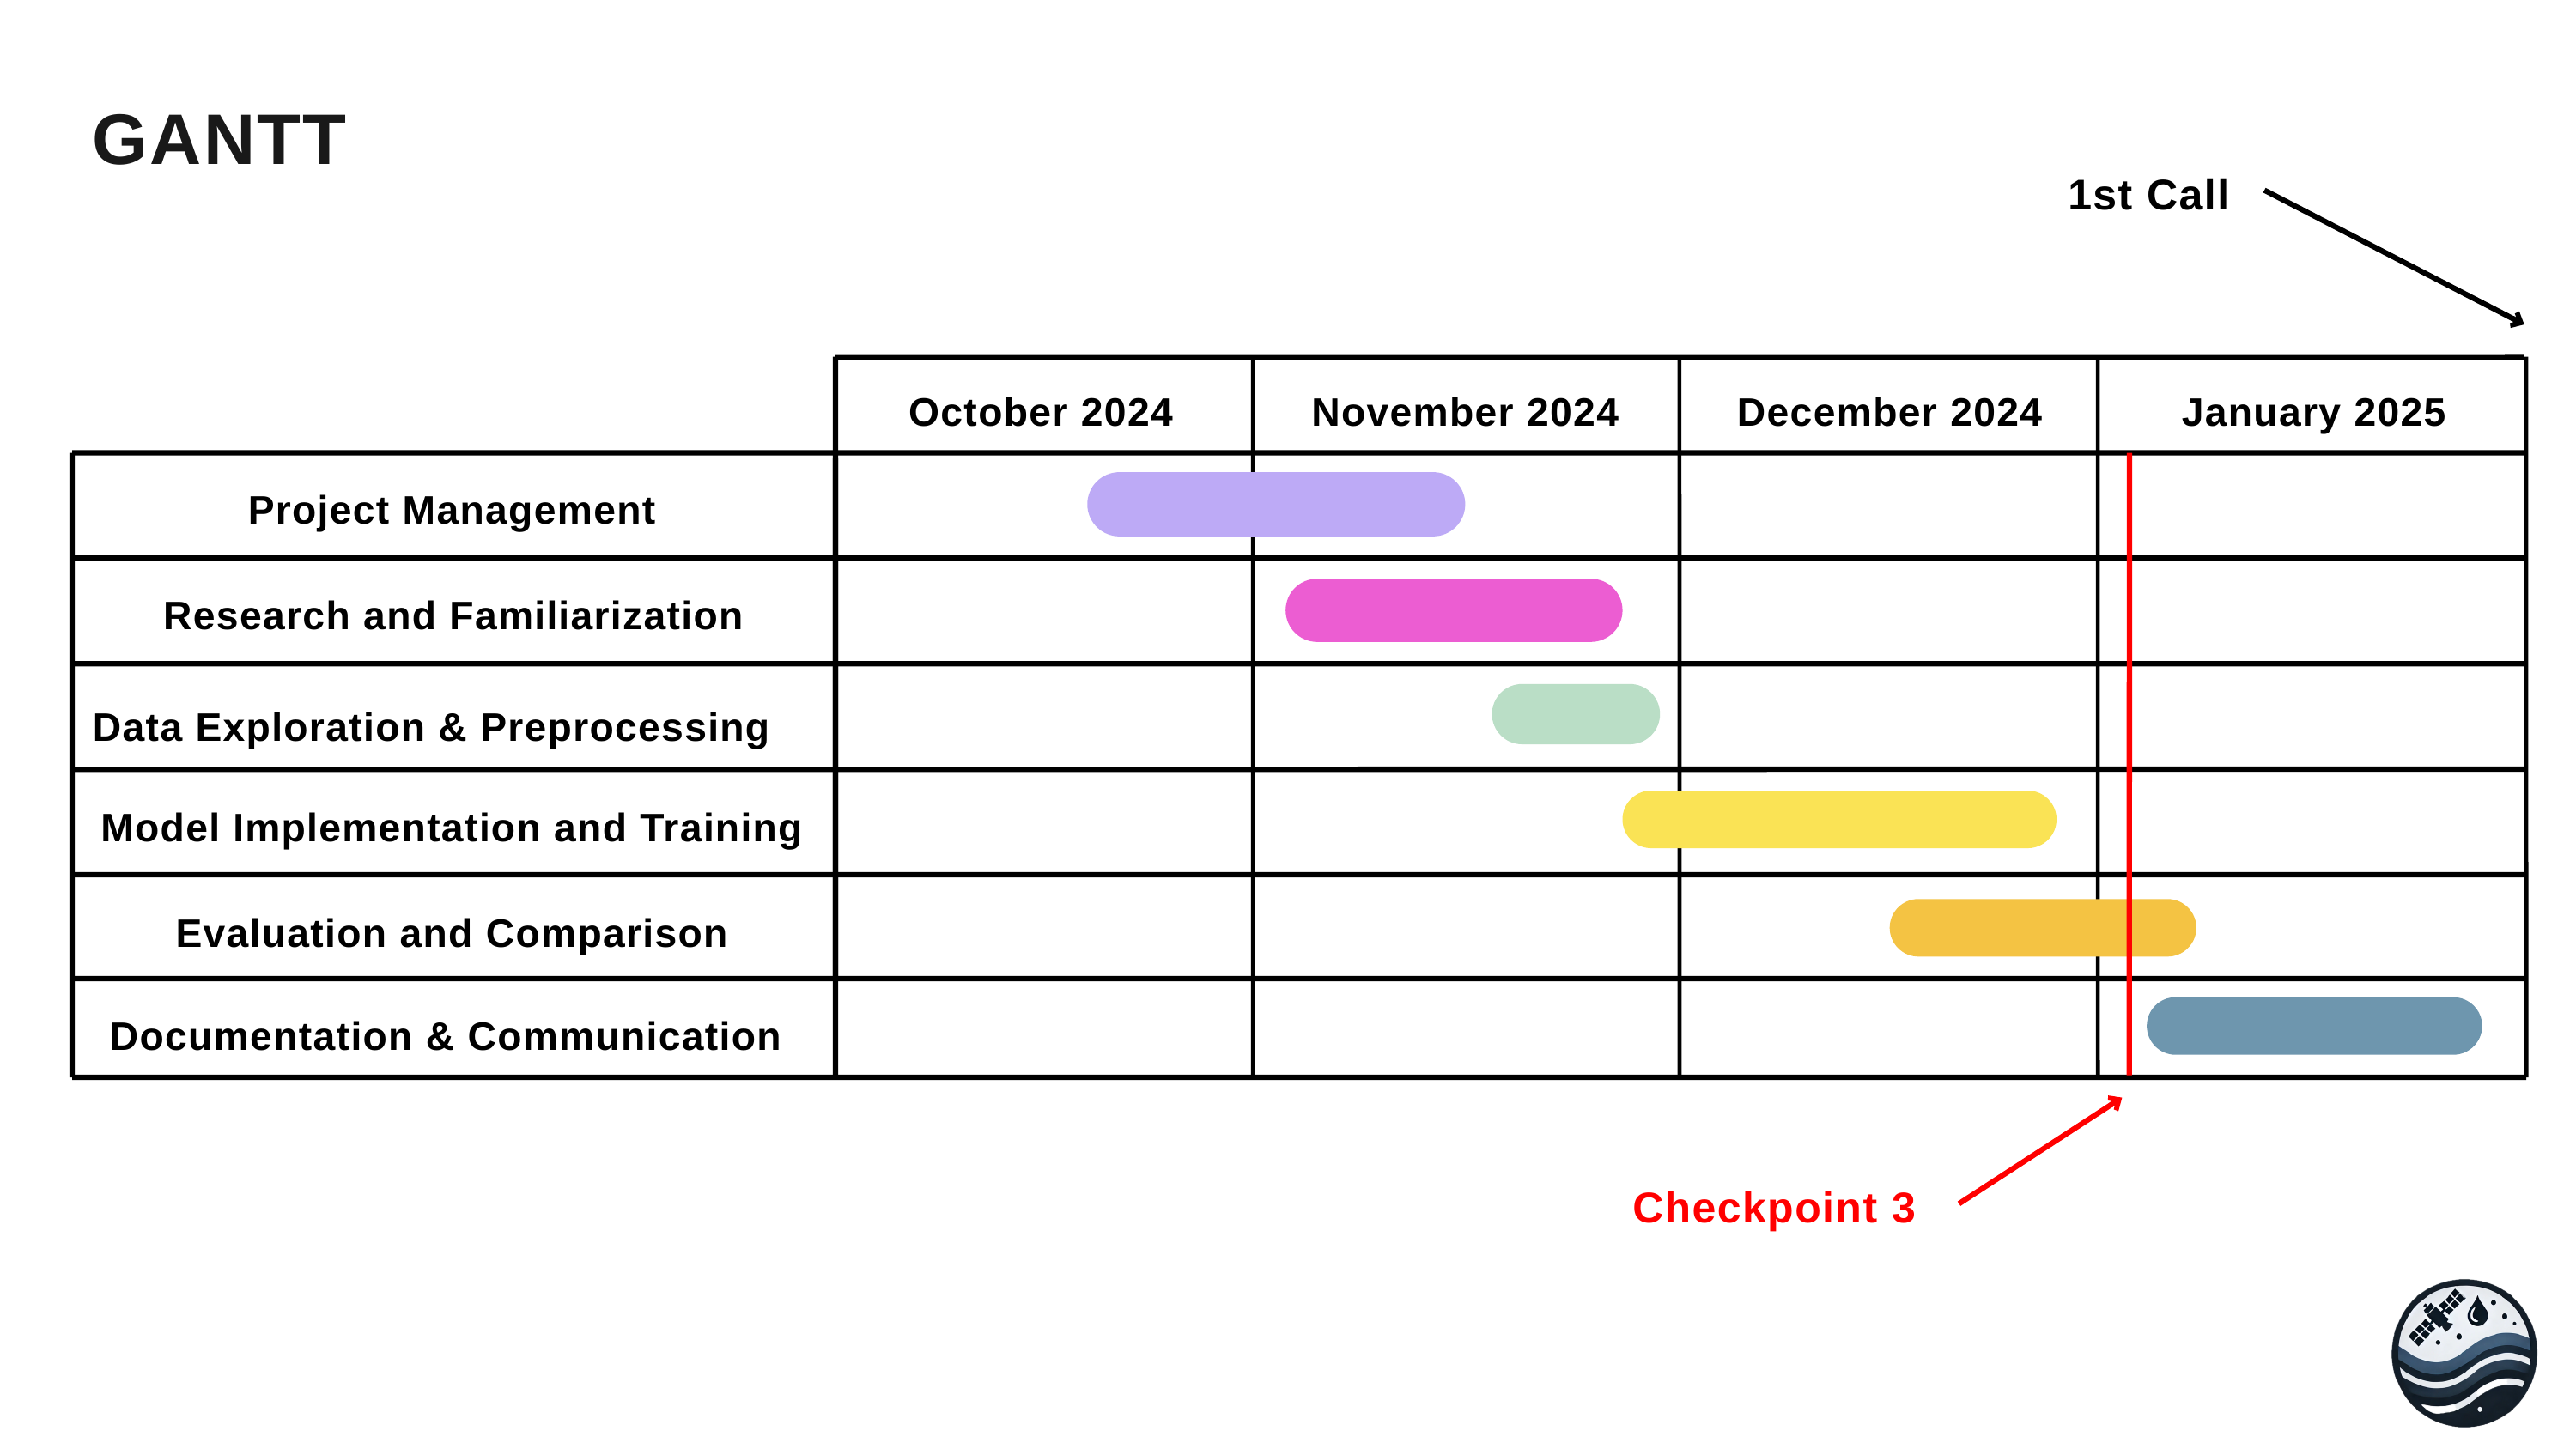

GANTT
1st Call

October 2024
November 2024
December 2024
January 2025

Project Management

Research and Familiarization

Data Exploration & Preprocessing

Model Implementation and Training

Evaluation and Comparison

Documentation & Communication

Checkpoint 3